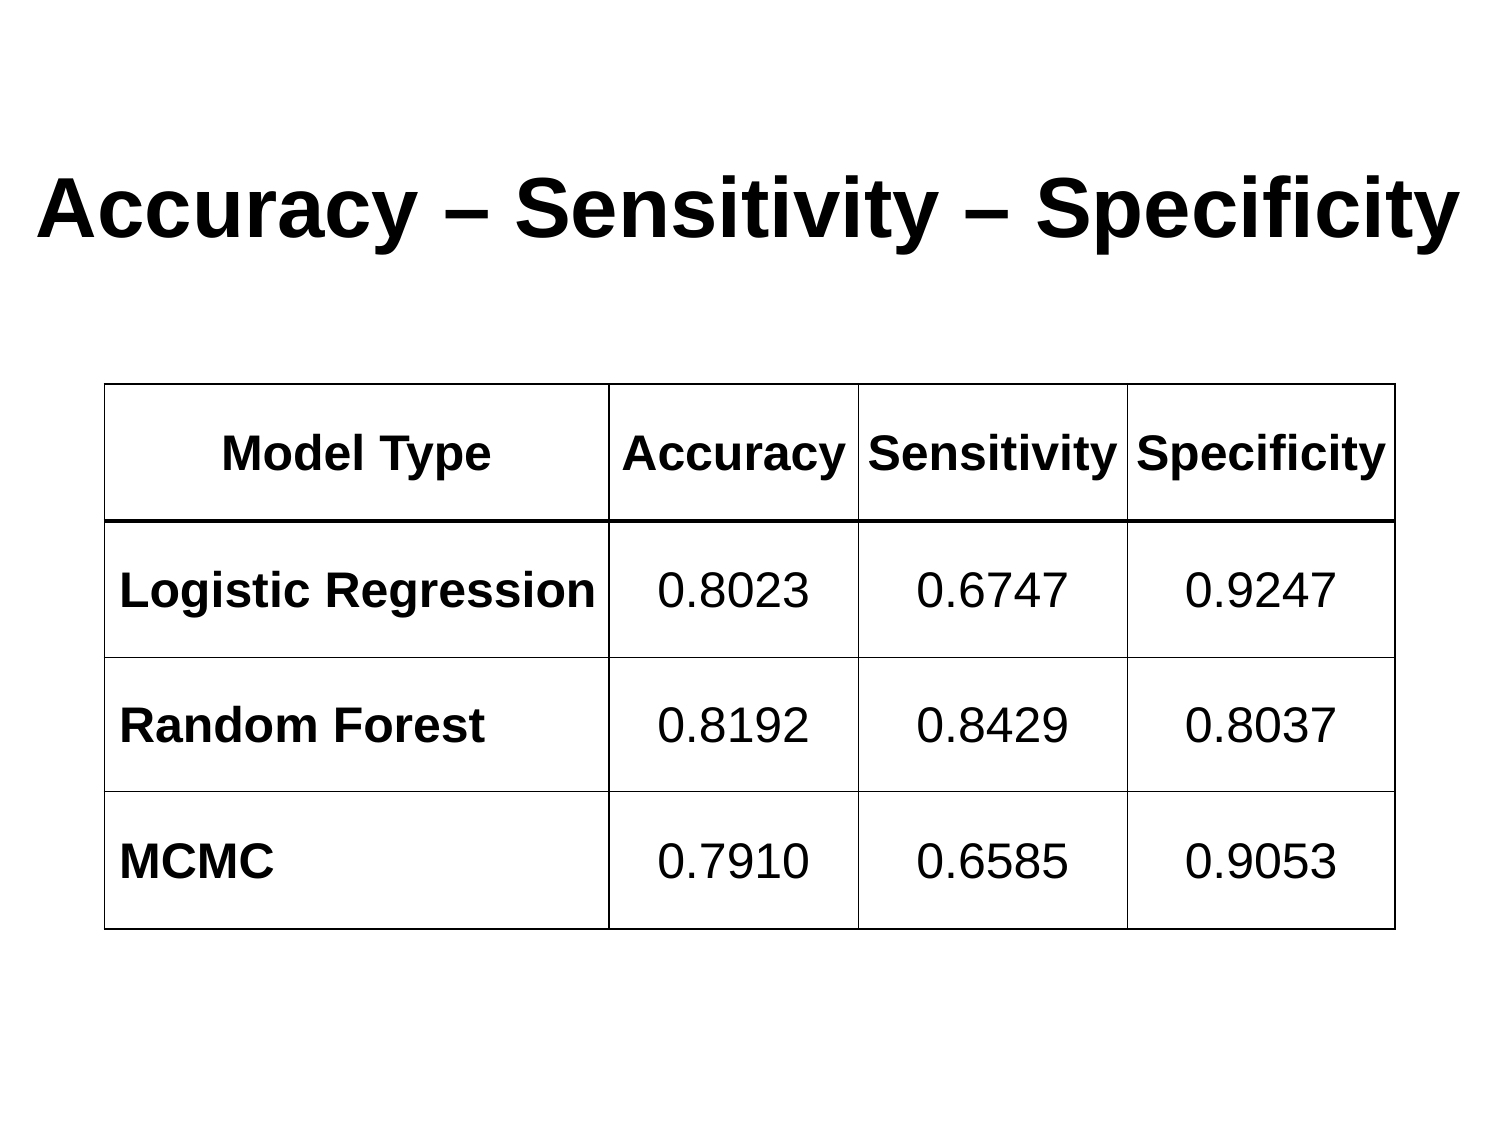

# Accuracy – Sensitivity – Specificity
| Model Type | Accuracy | Sensitivity | Specificity |
| --- | --- | --- | --- |
| Logistic Regression | 0.8023 | 0.6747 | 0.9247 |
| Random Forest | 0.8192 | 0.8429 | 0.8037 |
| MCMC | 0.7910 | 0.6585 | 0.9053 |